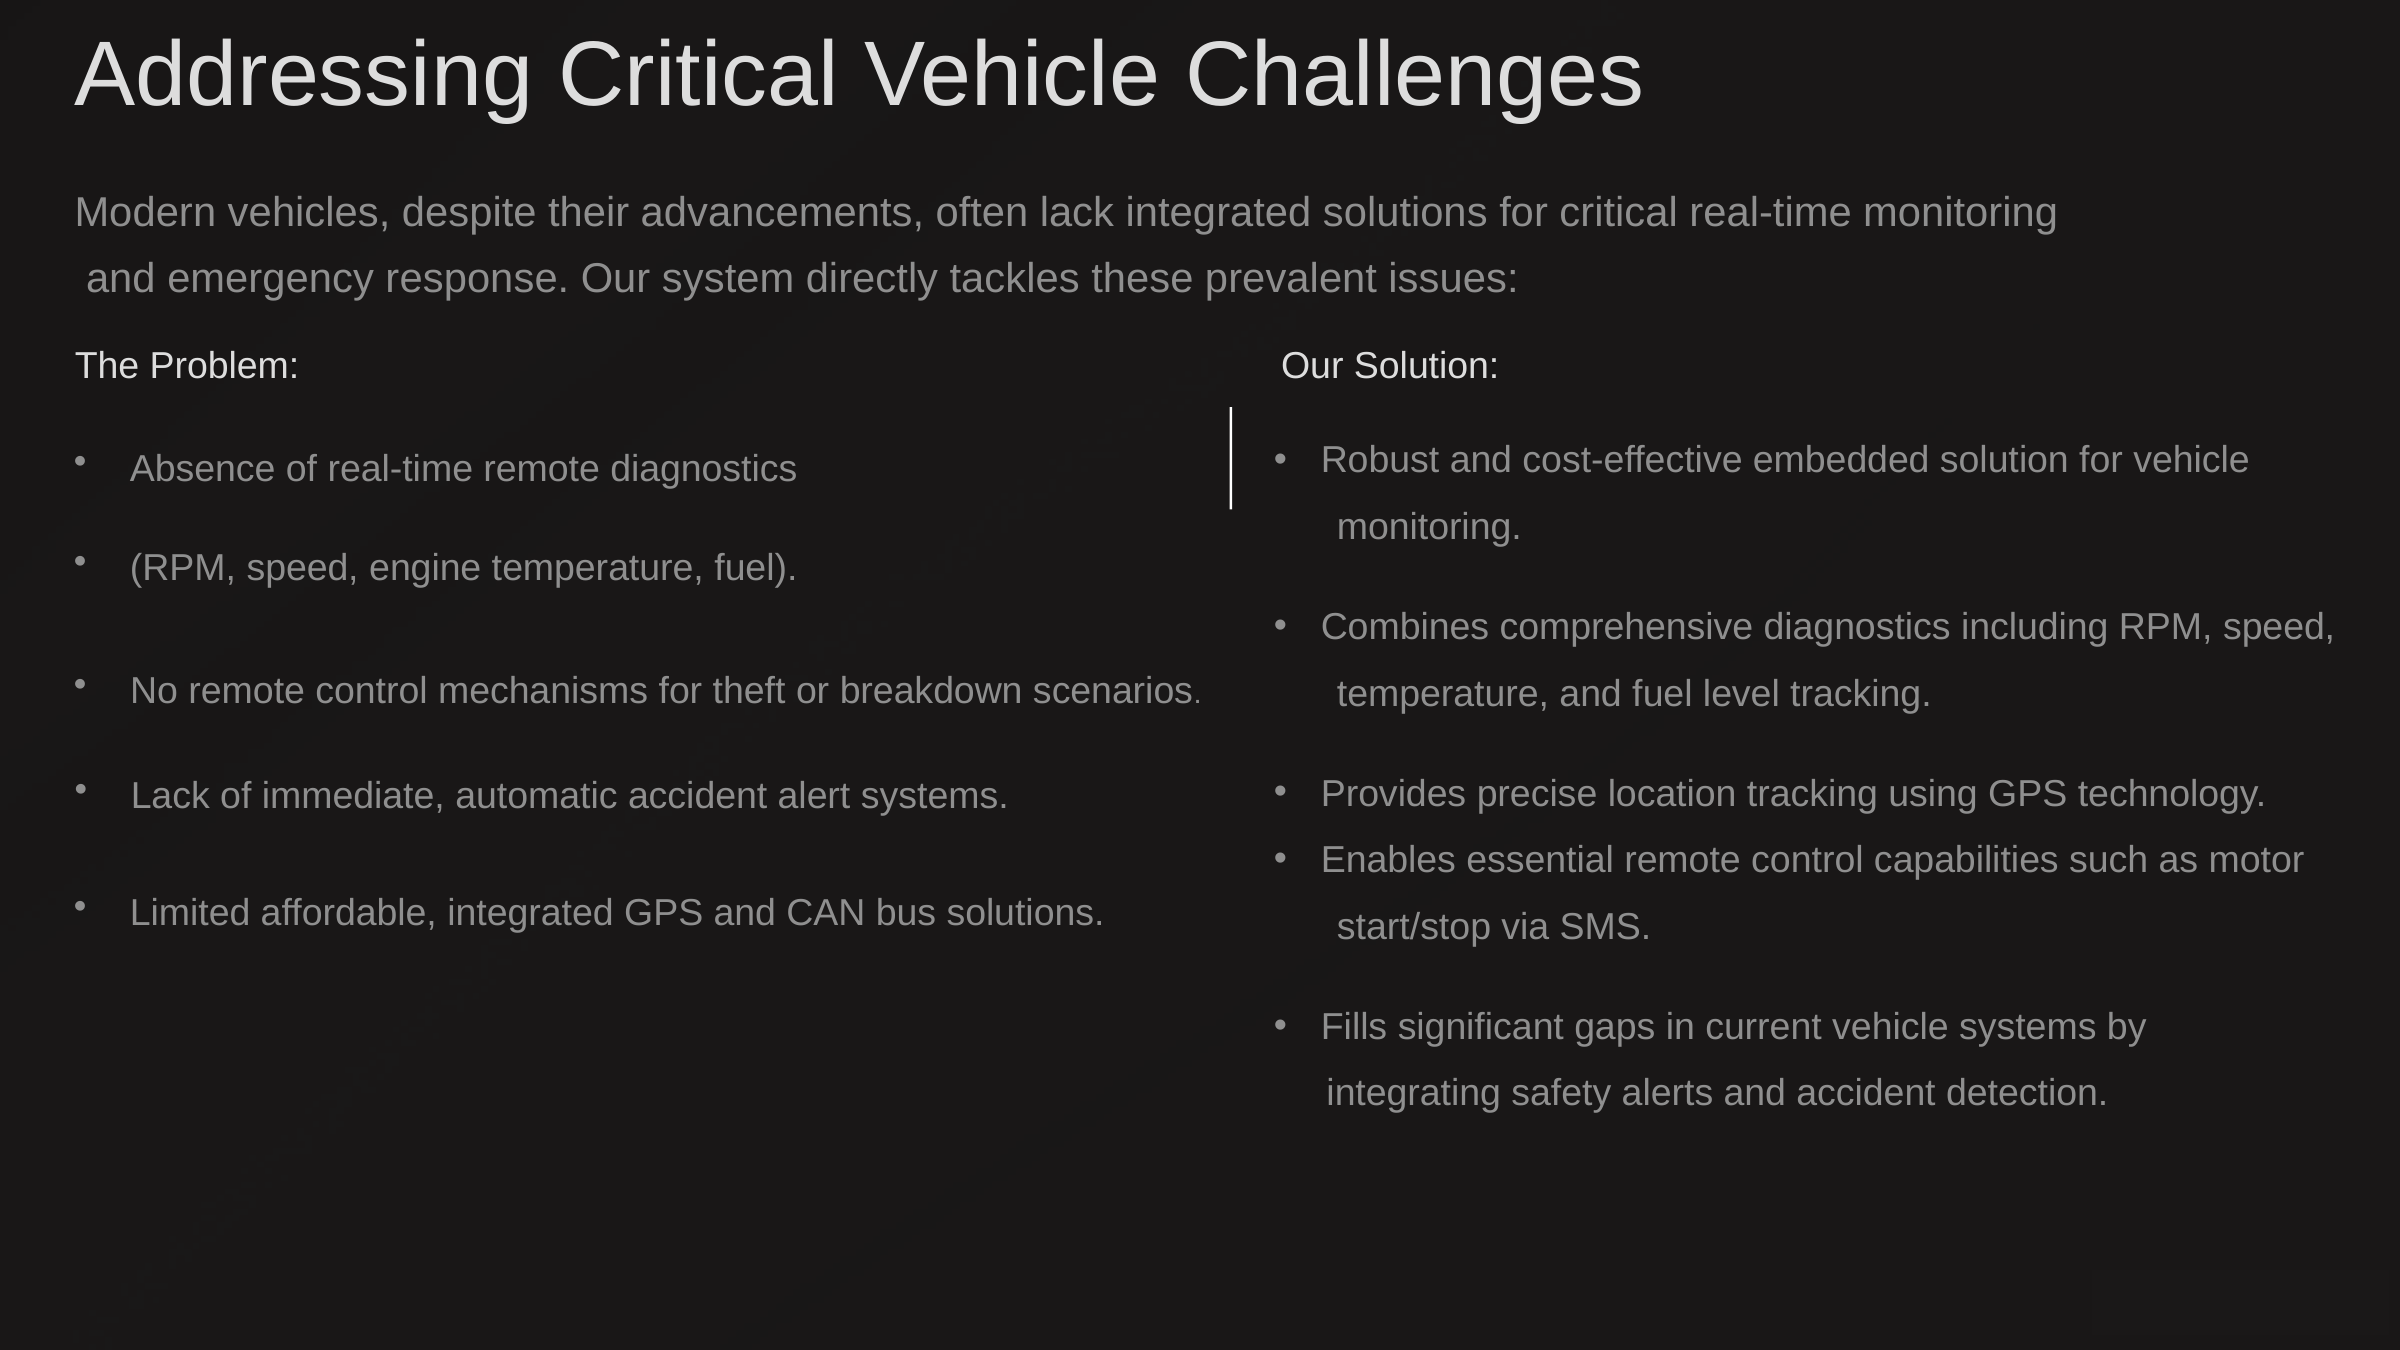

Addressing Critical Vehicle Challenges

Modern vehicles, despite their advancements, often lack integrated solutions for critical real-time monitoring

 and emergency response. Our system directly tackles these prevalent issues:
Our Solution:
The Problem:

Robust and cost-effective embedded solution for vehicle

      monitoring.

Combines comprehensive diagnostics including RPM, speed,

      temperature, and fuel level tracking.

Provides precise location tracking using GPS technology.

Enables essential remote control capabilities such as motor

      start/stop via SMS.

Fills significant gaps in current vehicle systems by

     integrating safety alerts and accident detection.
Absence of real-time remote diagnostics

(RPM, speed, engine temperature, fuel).
No remote control mechanisms for theft or breakdown scenarios.
Lack of immediate, automatic accident alert systems.
Limited affordable, integrated GPS and CAN bus solutions.